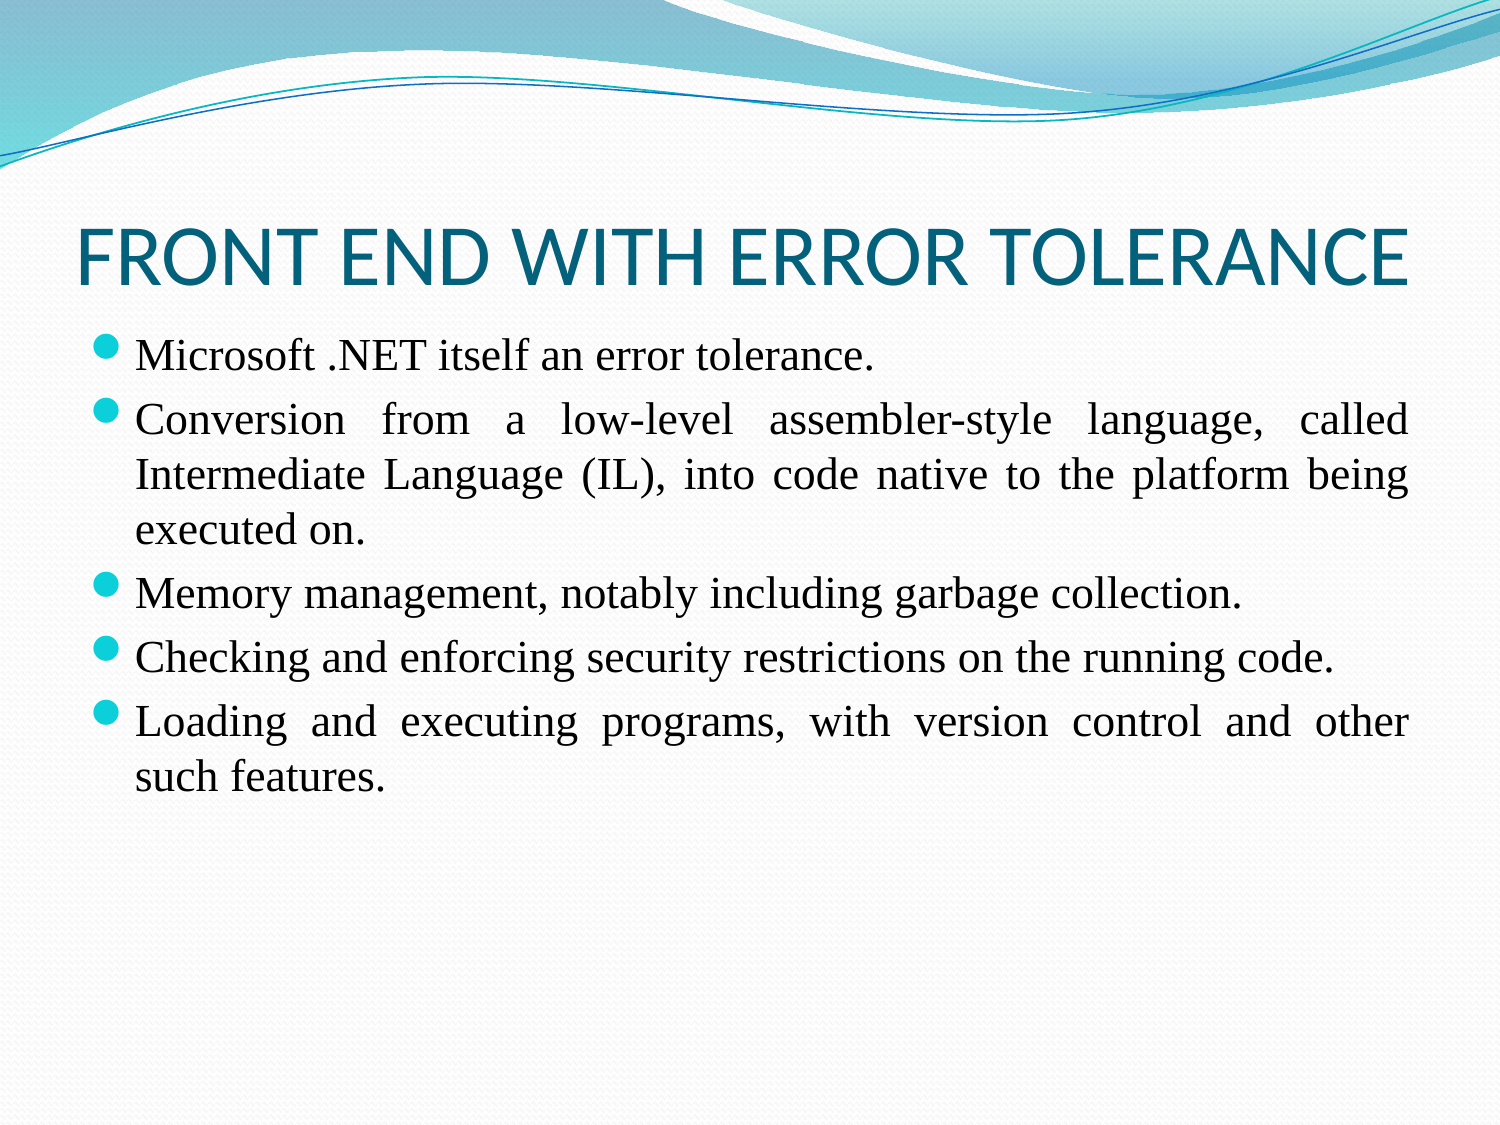

# FRONT END WITH ERROR TOLERANCE
Microsoft .NET itself an error tolerance.
Conversion from a low-level assembler-style language, called Intermediate Language (IL), into code native to the platform being executed on.
Memory management, notably including garbage collection.
Checking and enforcing security restrictions on the running code.
Loading and executing programs, with version control and other such features.